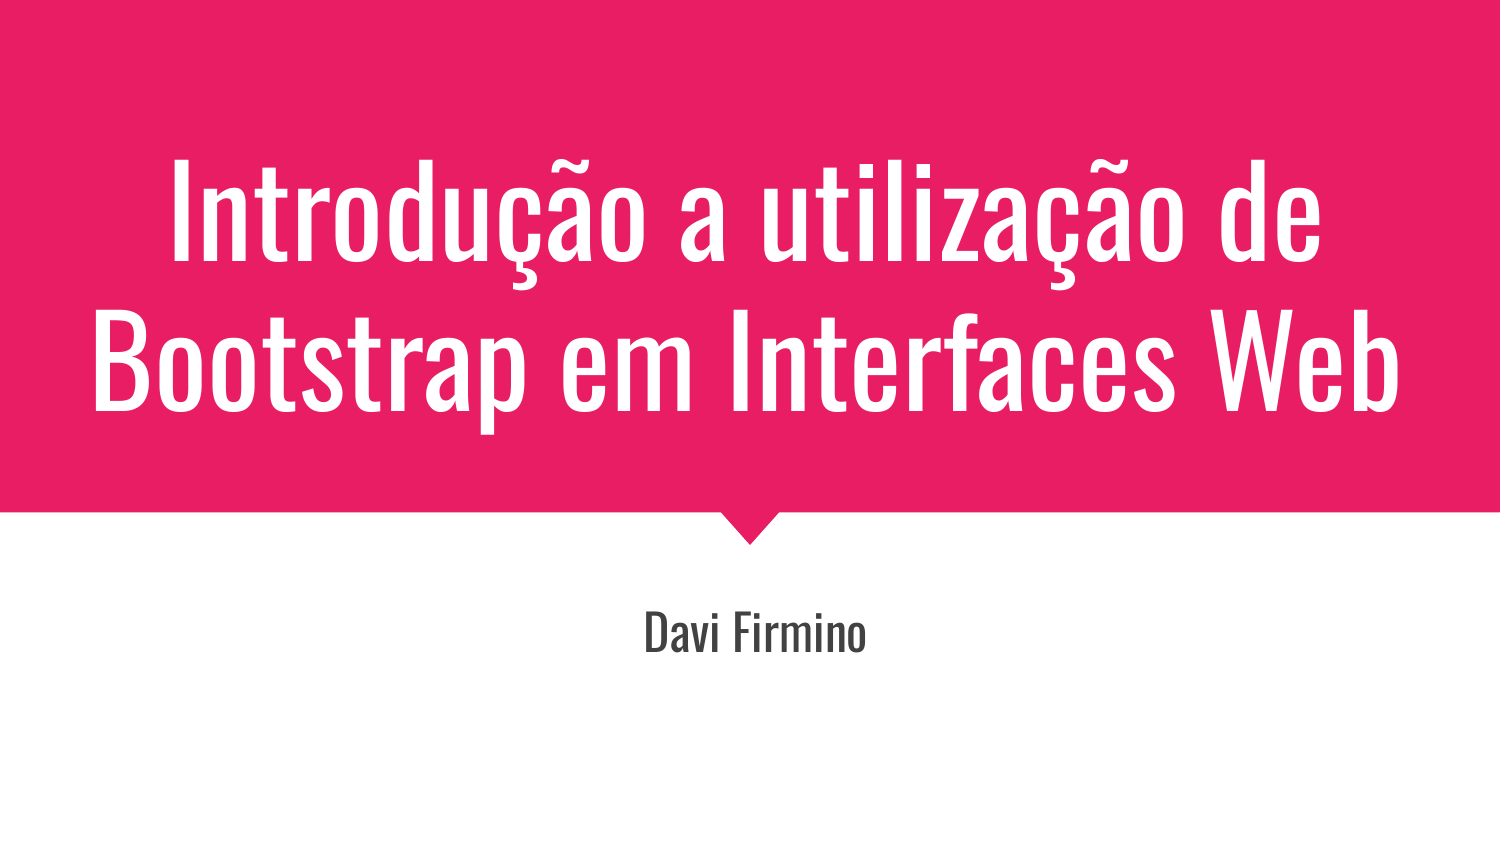

# Introdução a utilização de Bootstrap em Interfaces Web
Davi Firmino